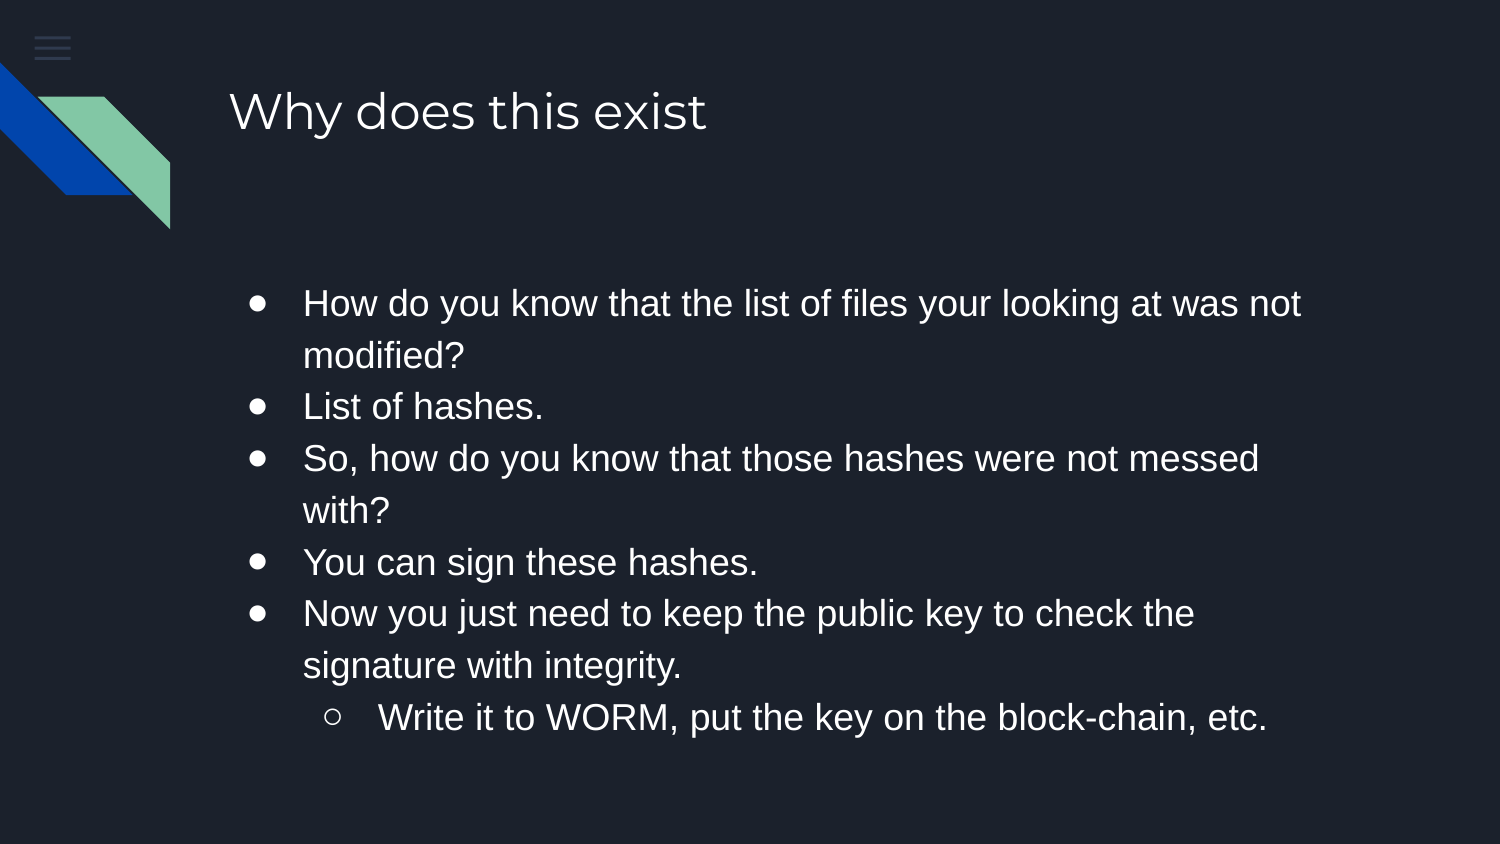

# Why does this exist
How do you know that the list of files your looking at was not modified?
List of hashes.
So, how do you know that those hashes were not messed with?
You can sign these hashes.
Now you just need to keep the public key to check the signature with integrity.
Write it to WORM, put the key on the block-chain, etc.